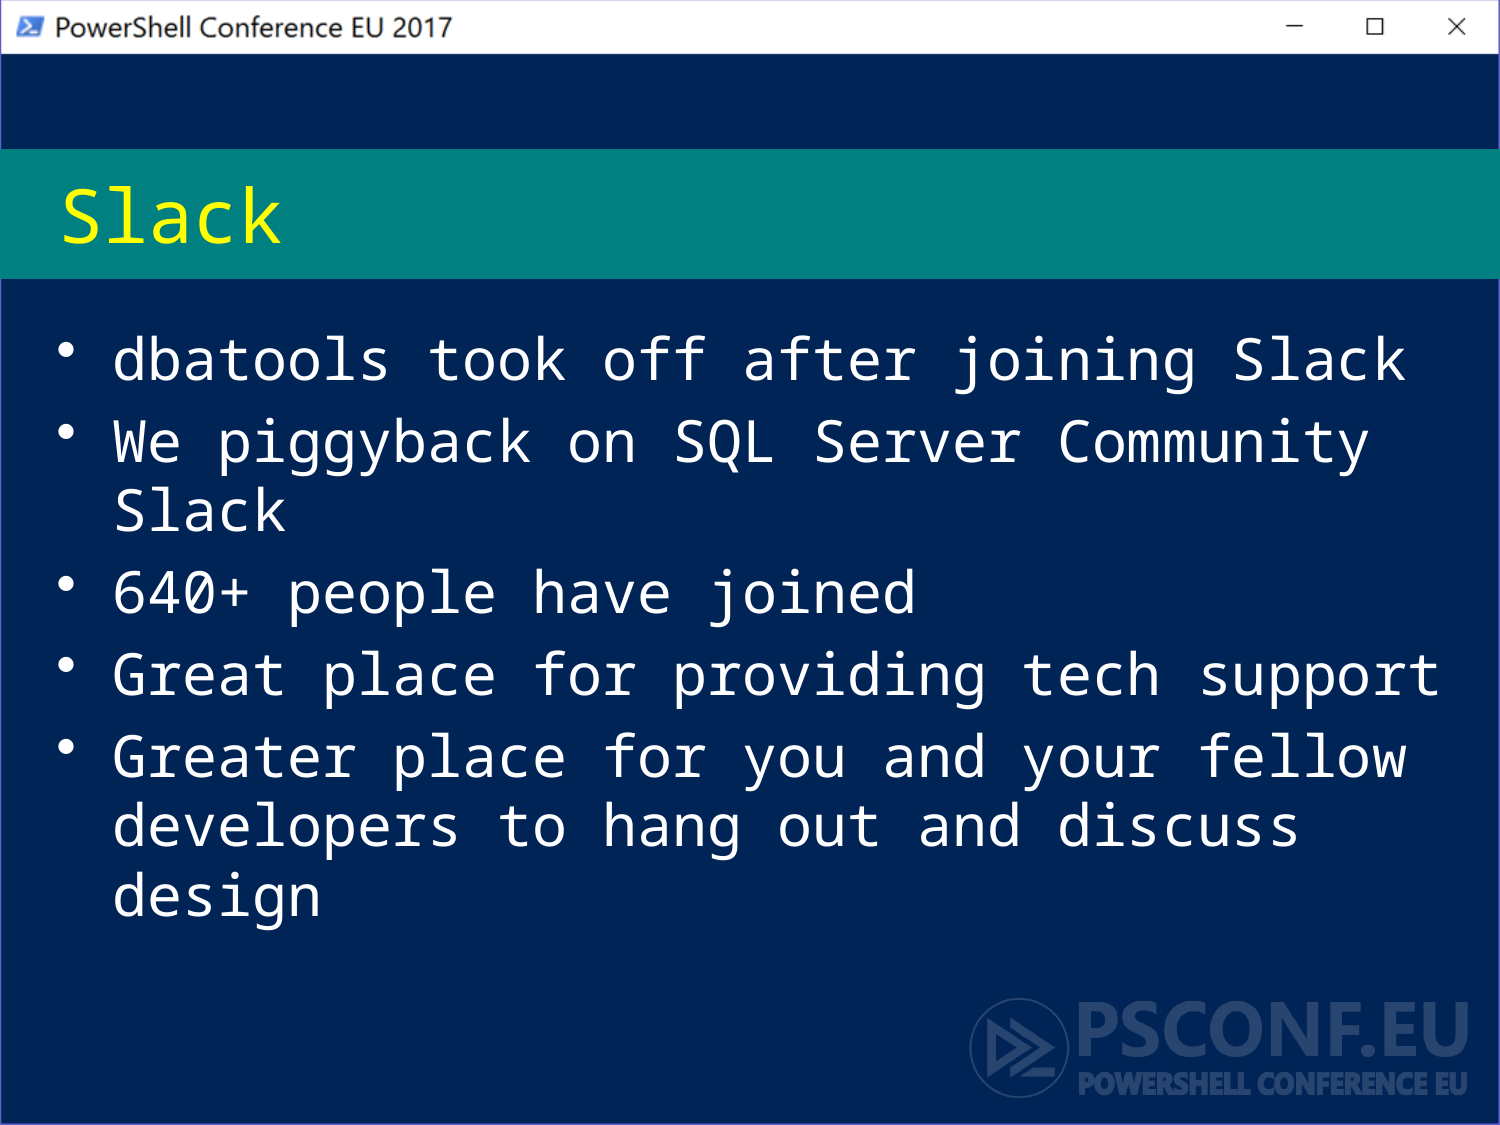

# Slack
dbatools took off after joining Slack
We piggyback on SQL Server Community Slack
640+ people have joined
Great place for providing tech support
Greater place for you and your fellow developers to hang out and discuss design